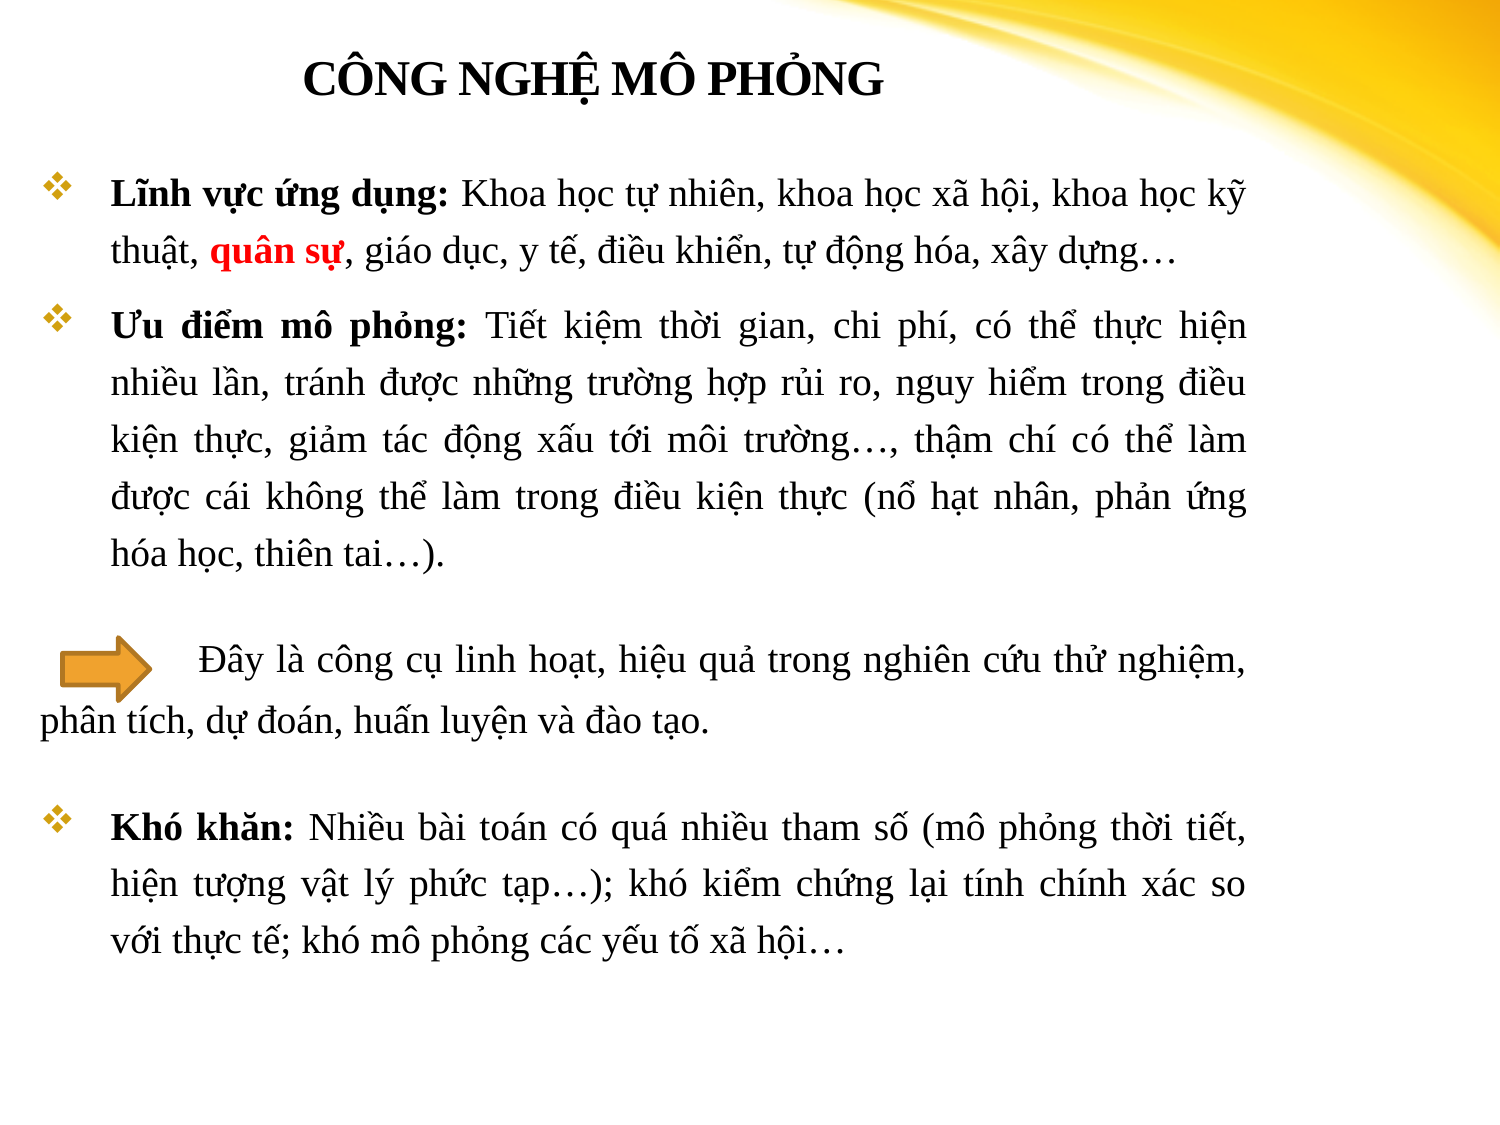

Công nghệ mô phỏng
Lĩnh vực ứng dụng: Khoa học tự nhiên, khoa học xã hội, khoa học kỹ thuật, quân sự, giáo dục, y tế, điều khiển, tự động hóa, xây dựng…
Ưu điểm mô phỏng: Tiết kiệm thời gian, chi phí, có thể thực hiện nhiều lần, tránh được những trường hợp rủi ro, nguy hiểm trong điều kiện thực, giảm tác động xấu tới môi trường…, thậm chí có thể làm được cái không thể làm trong điều kiện thực (nổ hạt nhân, phản ứng hóa học, thiên tai…).

             Đây là công cụ linh hoạt, hiệu quả trong nghiên cứu thử nghiệm, phân tích, dự đoán, huấn luyện và đào tạo.

Khó khăn: Nhiều bài toán có quá nhiều tham số (mô phỏng thời tiết, hiện tượng vật lý phức tạp…); khó kiểm chứng lại tính chính xác so với thực tế; khó mô phỏng các yếu tố xã hội…